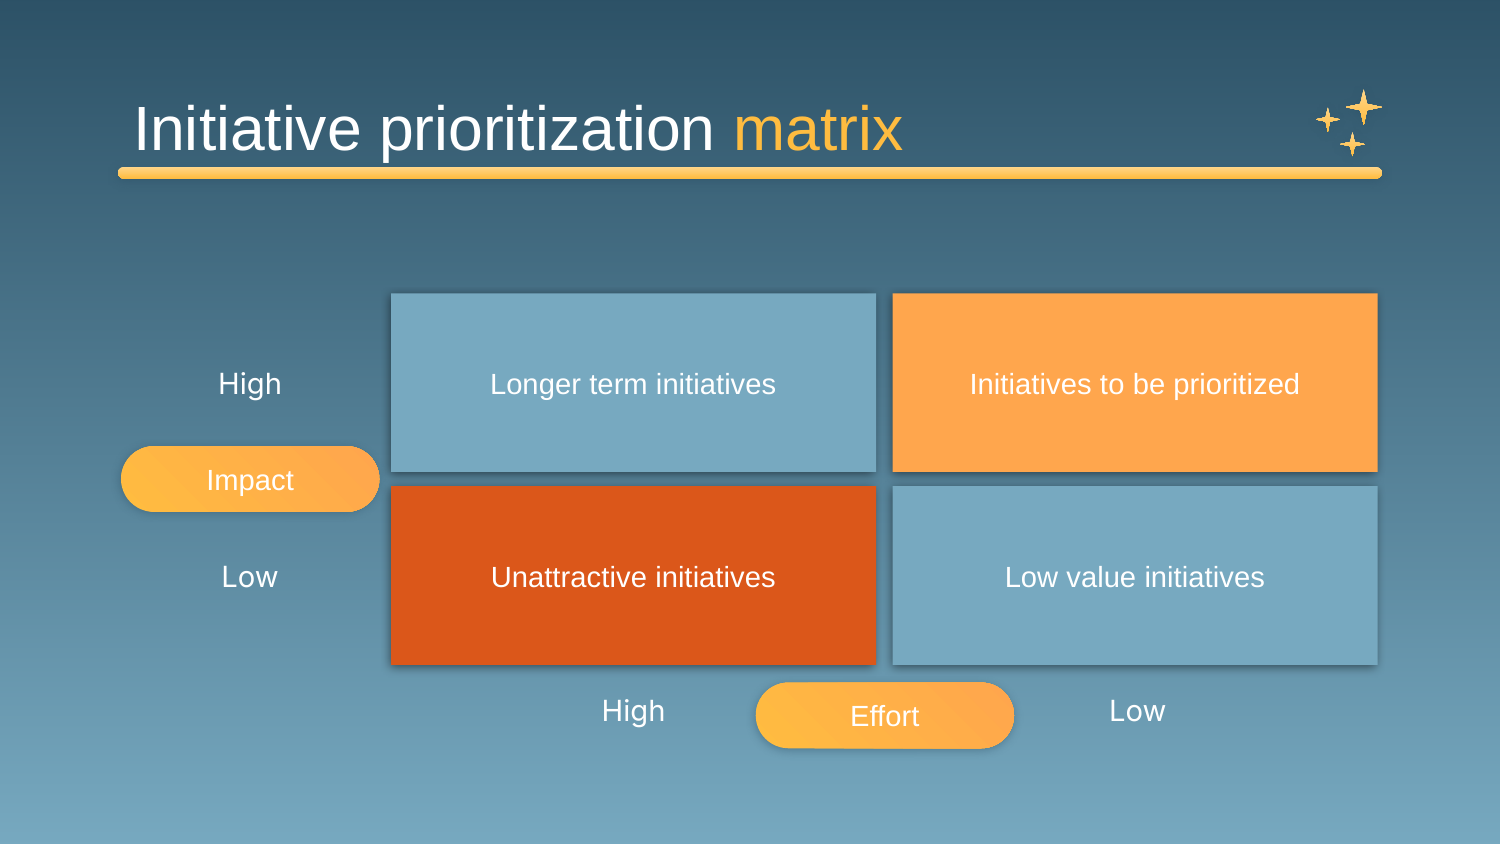

# Initiative prioritization matrix
Longer term initiatives
Initiatives to be prioritized
High

Impact
Unattractive initiatives
Low value initiatives
Low
High

Effort
Low